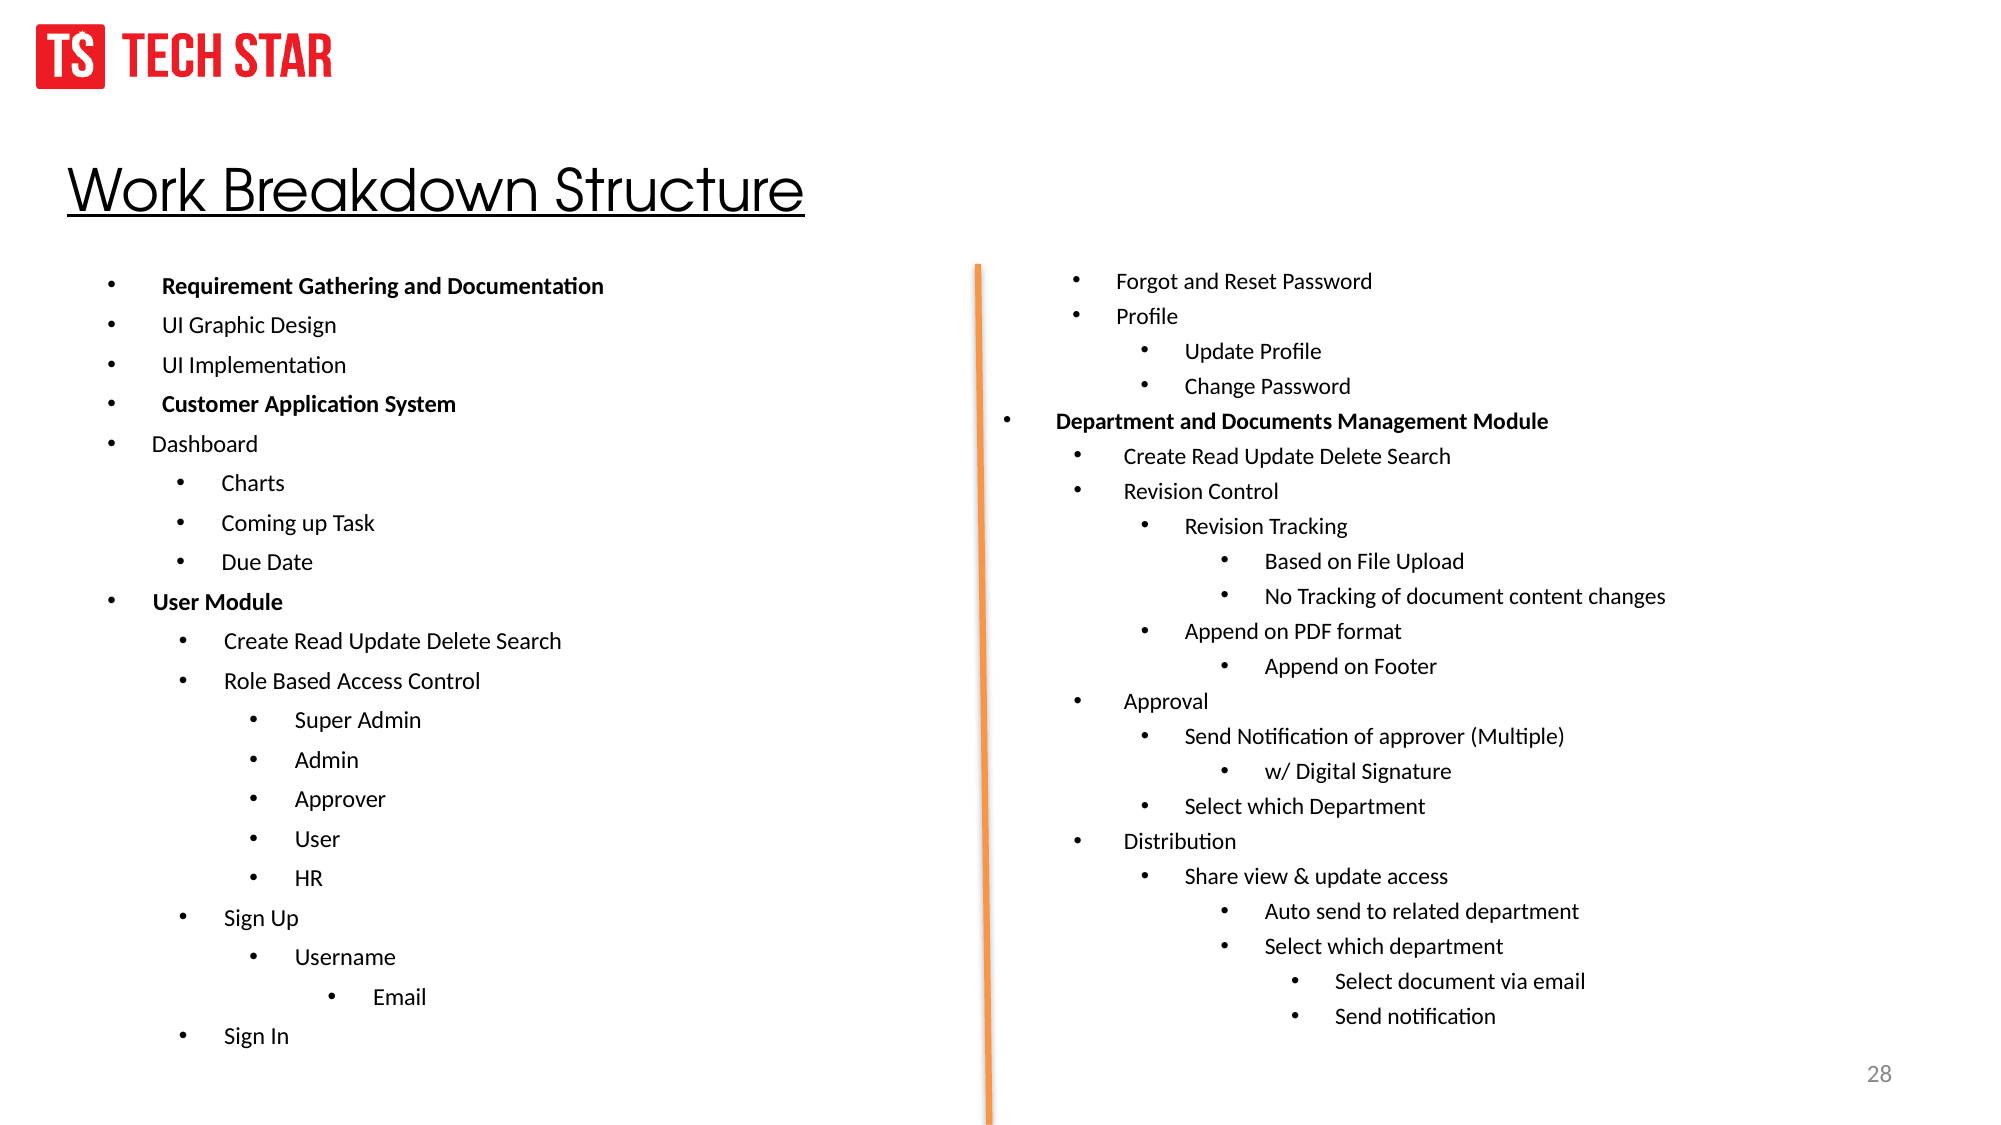

Work Breakdown Structure
Requirement Gathering and Documentation
UI Graphic Design
UI Implementation
Customer Application System
Dashboard
Charts
Coming up Task
Due Date
User Module
Create Read Update Delete Search
Role Based Access Control
Super Admin
Admin
Approver
User
HR
Sign Up
Username
Email
Sign In
Forgot and Reset Password
Profile
Update Profile
Change Password
Department and Documents Management Module
Create Read Update Delete Search
Revision Control
Revision Tracking
Based on File Upload
No Tracking of document content changes
Append on PDF format
Append on Footer
Approval
Send Notification of approver (Multiple)
w/ Digital Signature
Select which Department
Distribution
Share view & update access
Auto send to related department
Select which department
Select document via email
Send notification
28